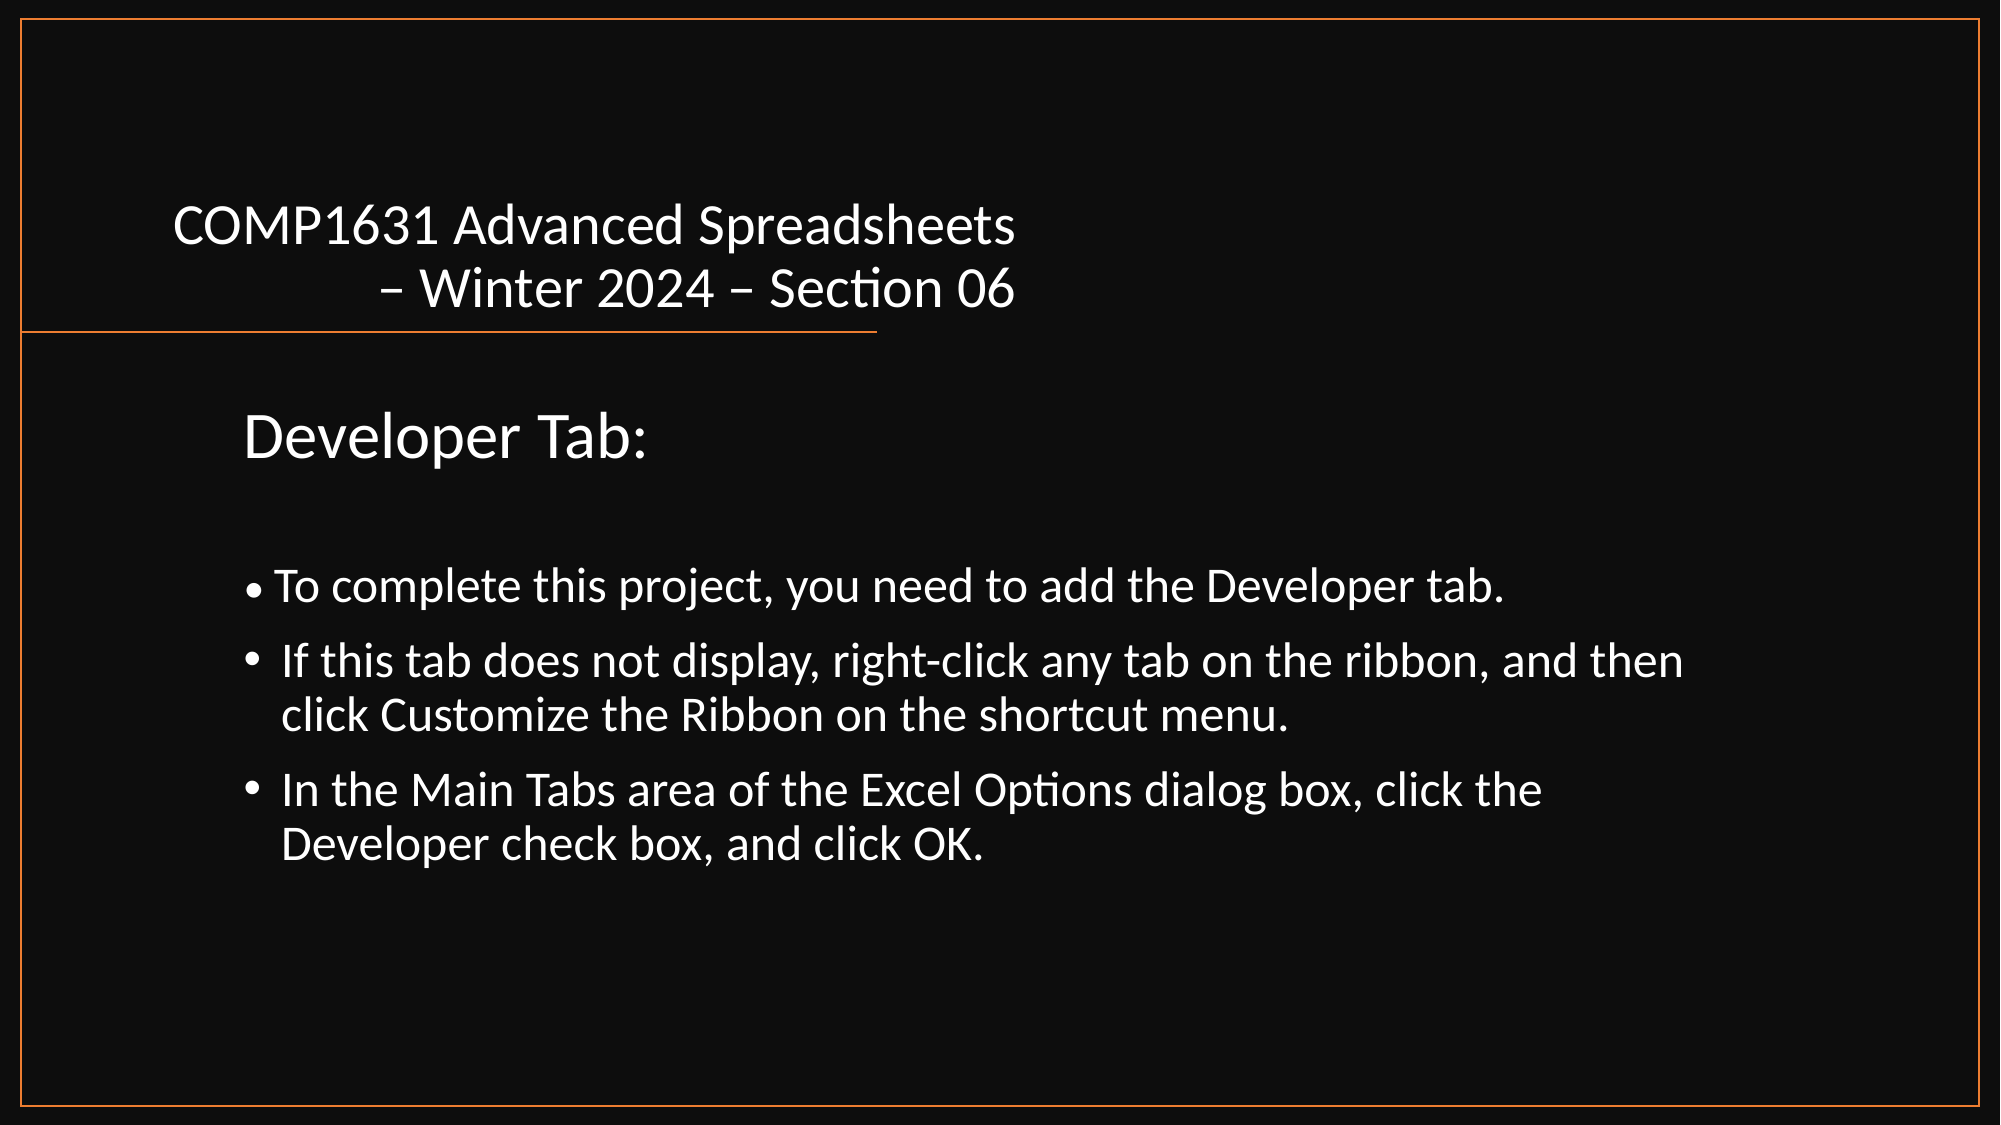

# COMP1631 Advanced Spreadsheets – Winter 2024 – Section 06
Developer Tab:

• To complete this project, you need to add the Developer tab.
If this tab does not display, right-click any tab on the ribbon, and then click Customize the Ribbon on the shortcut menu.
In the Main Tabs area of the Excel Options dialog box, click the Developer check box, and click OK.